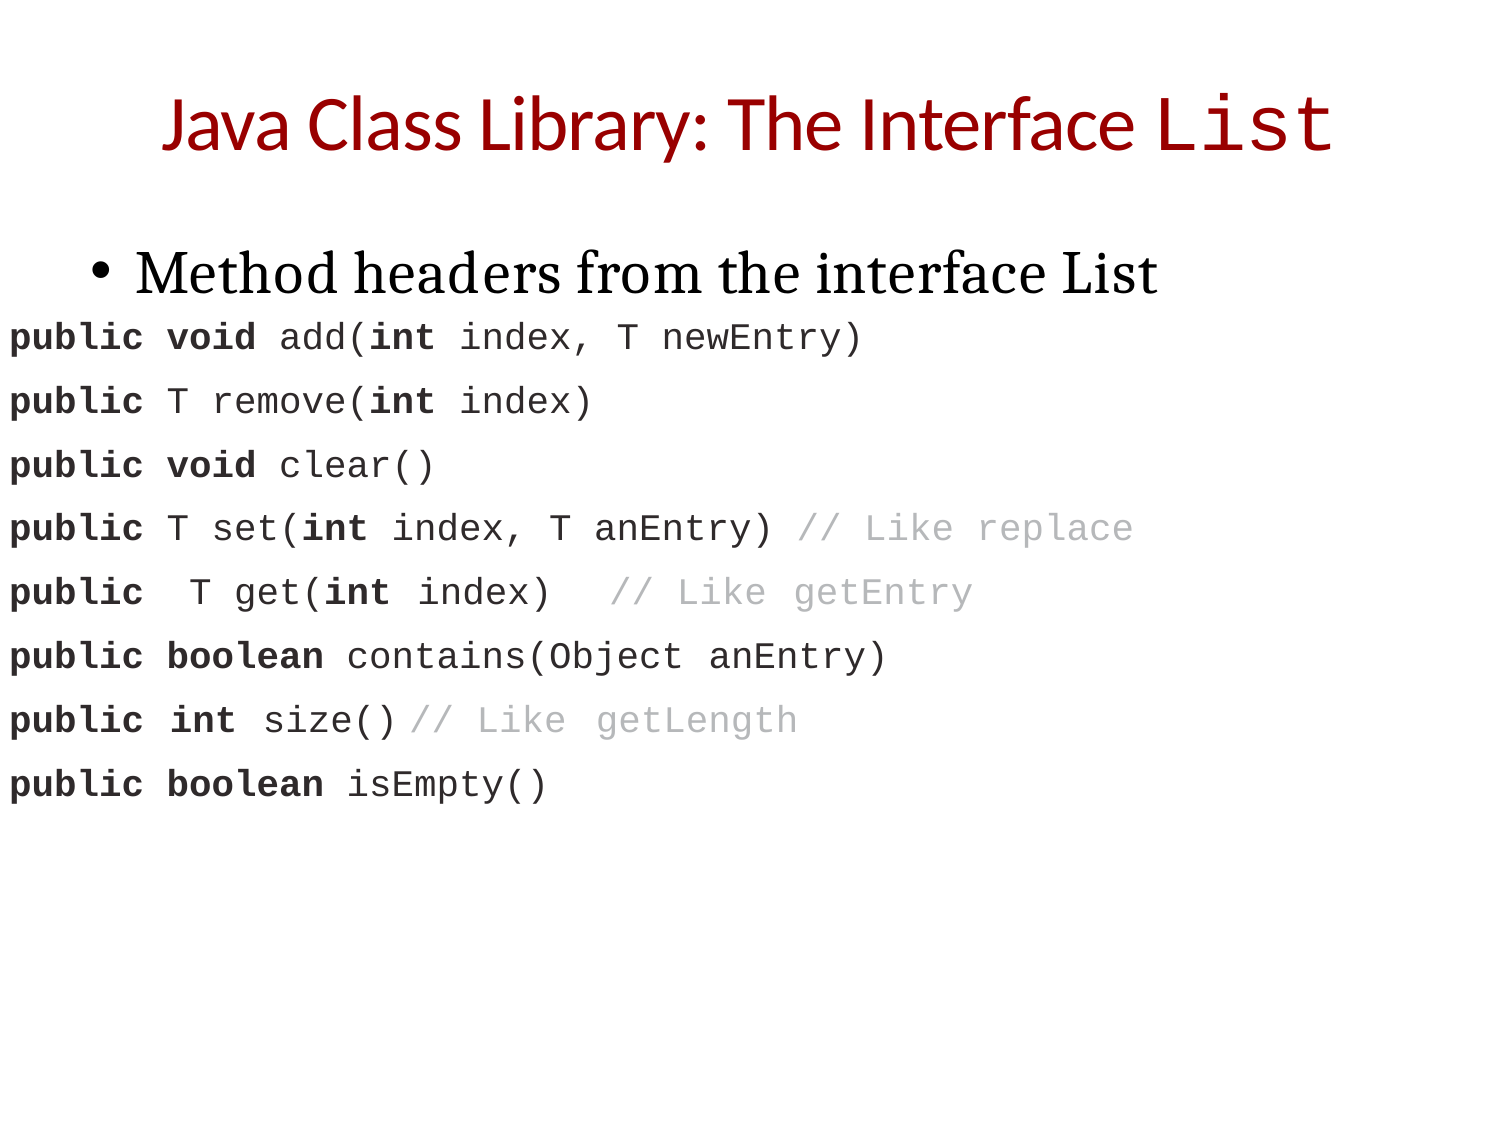

# Java Class Library: The Interface List
Method headers from the interface List
public void add(int index, T newEntry)
public T remove(int index)
public void clear()
public T set(int index, T anEntry) // Like replace
public  T get(int index)	// Like getEntry
public boolean contains(Object anEntry)
public int size()	// Like getLength
public boolean isEmpty()